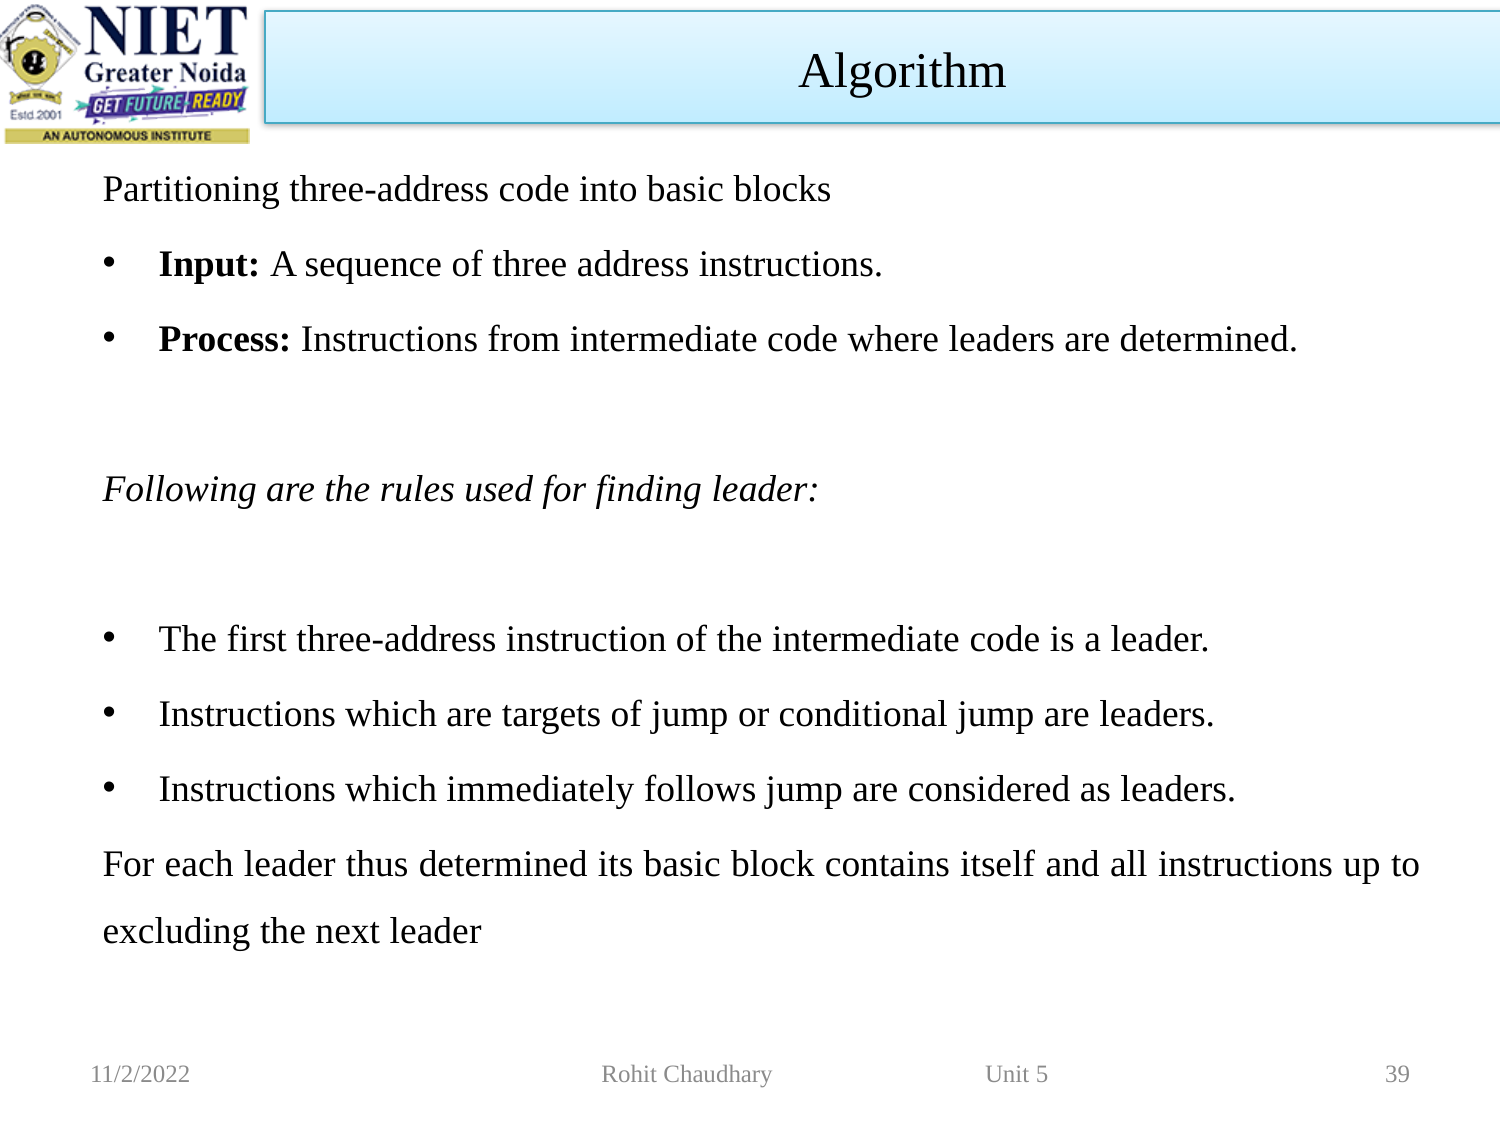

Algorithm
Partitioning three-address code into basic blocks
Input: A sequence of three address instructions.
Process: Instructions from intermediate code where leaders are determined.

Following are the rules used for finding leader:

The first three-address instruction of the intermediate code is a leader.
Instructions which are targets of jump or conditional jump are leaders.
Instructions which immediately follows jump are considered as leaders.
For each leader thus determined its basic block contains itself and all instructions up to excluding the next leader

11/2/2022
Rohit Chaudhary                                  Unit 5
39